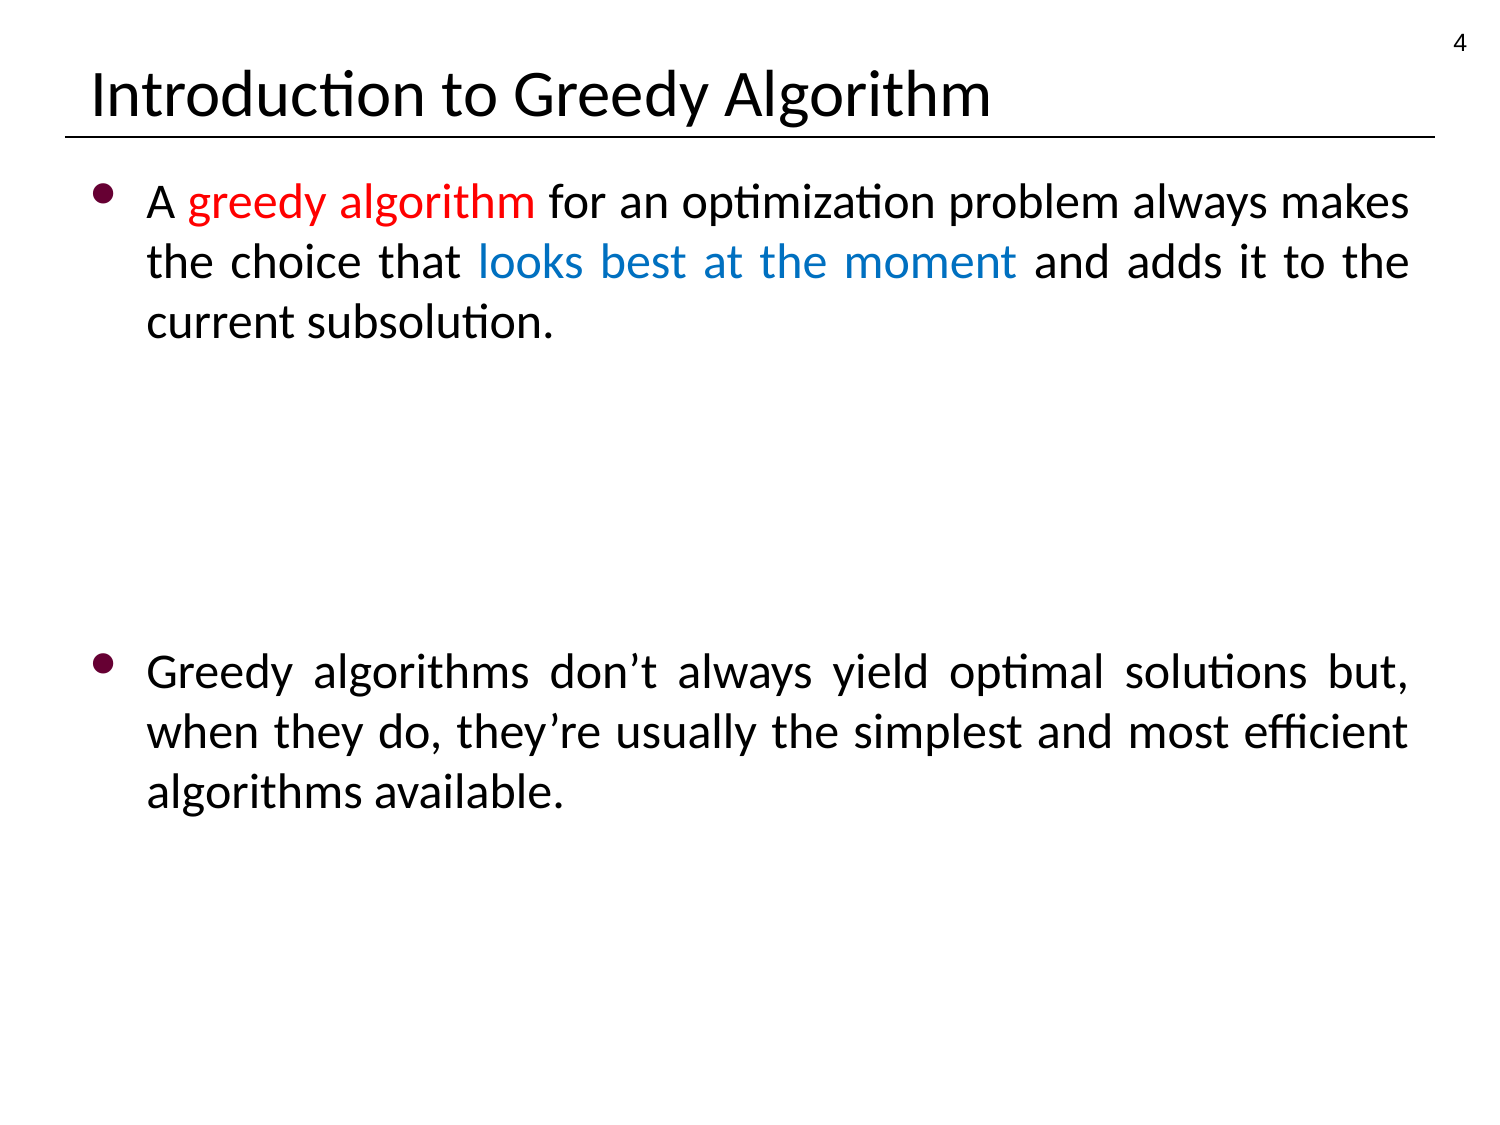

4
# Introduction to Greedy Algorithm
A greedy algorithm for an optimization problem always makes the choice that looks best at the moment and adds it to the current subsolution.

Greedy algorithms don’t always yield optimal solutions but, when they do, they’re usually the simplest and most efficient algorithms available.